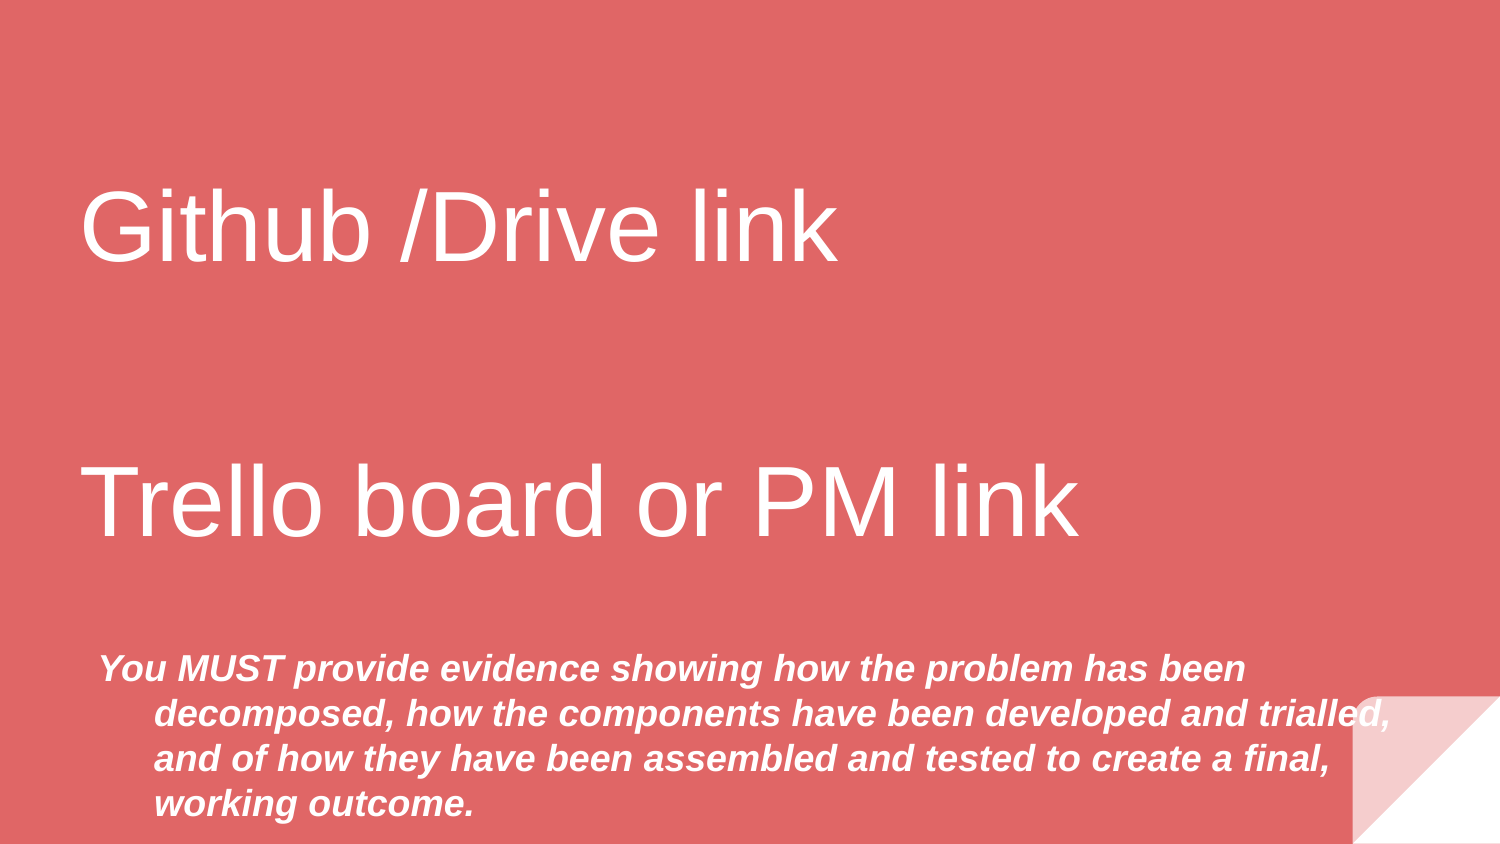

# Github /Drive link
Trello board or PM link
You MUST provide evidence showing how the problem has been decomposed, how the components have been developed and trialled, and of how they have been assembled and tested to create a final, working outcome.